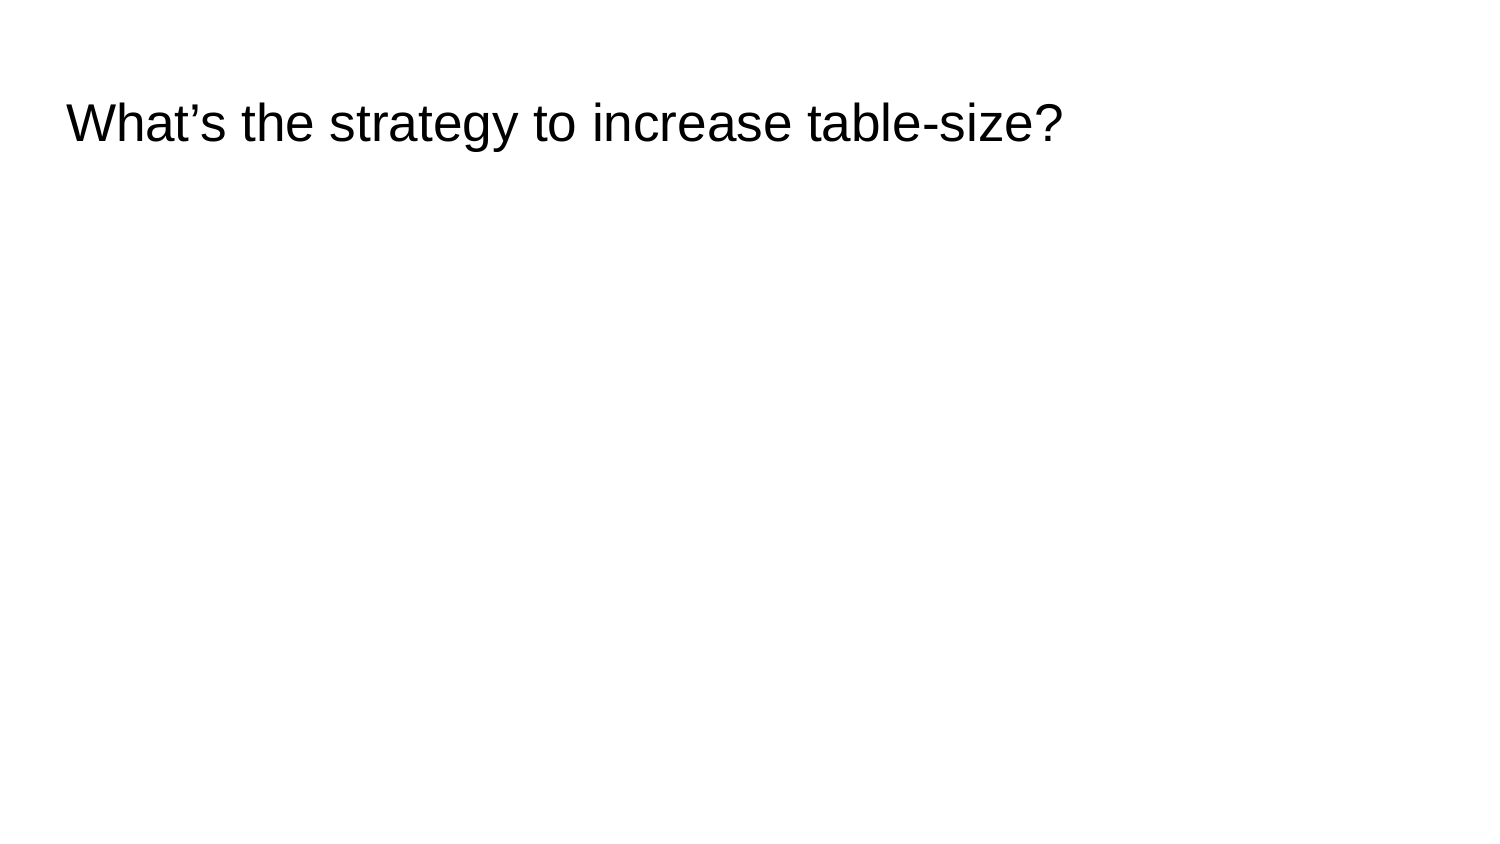

# What’s the strategy to increase table-size?